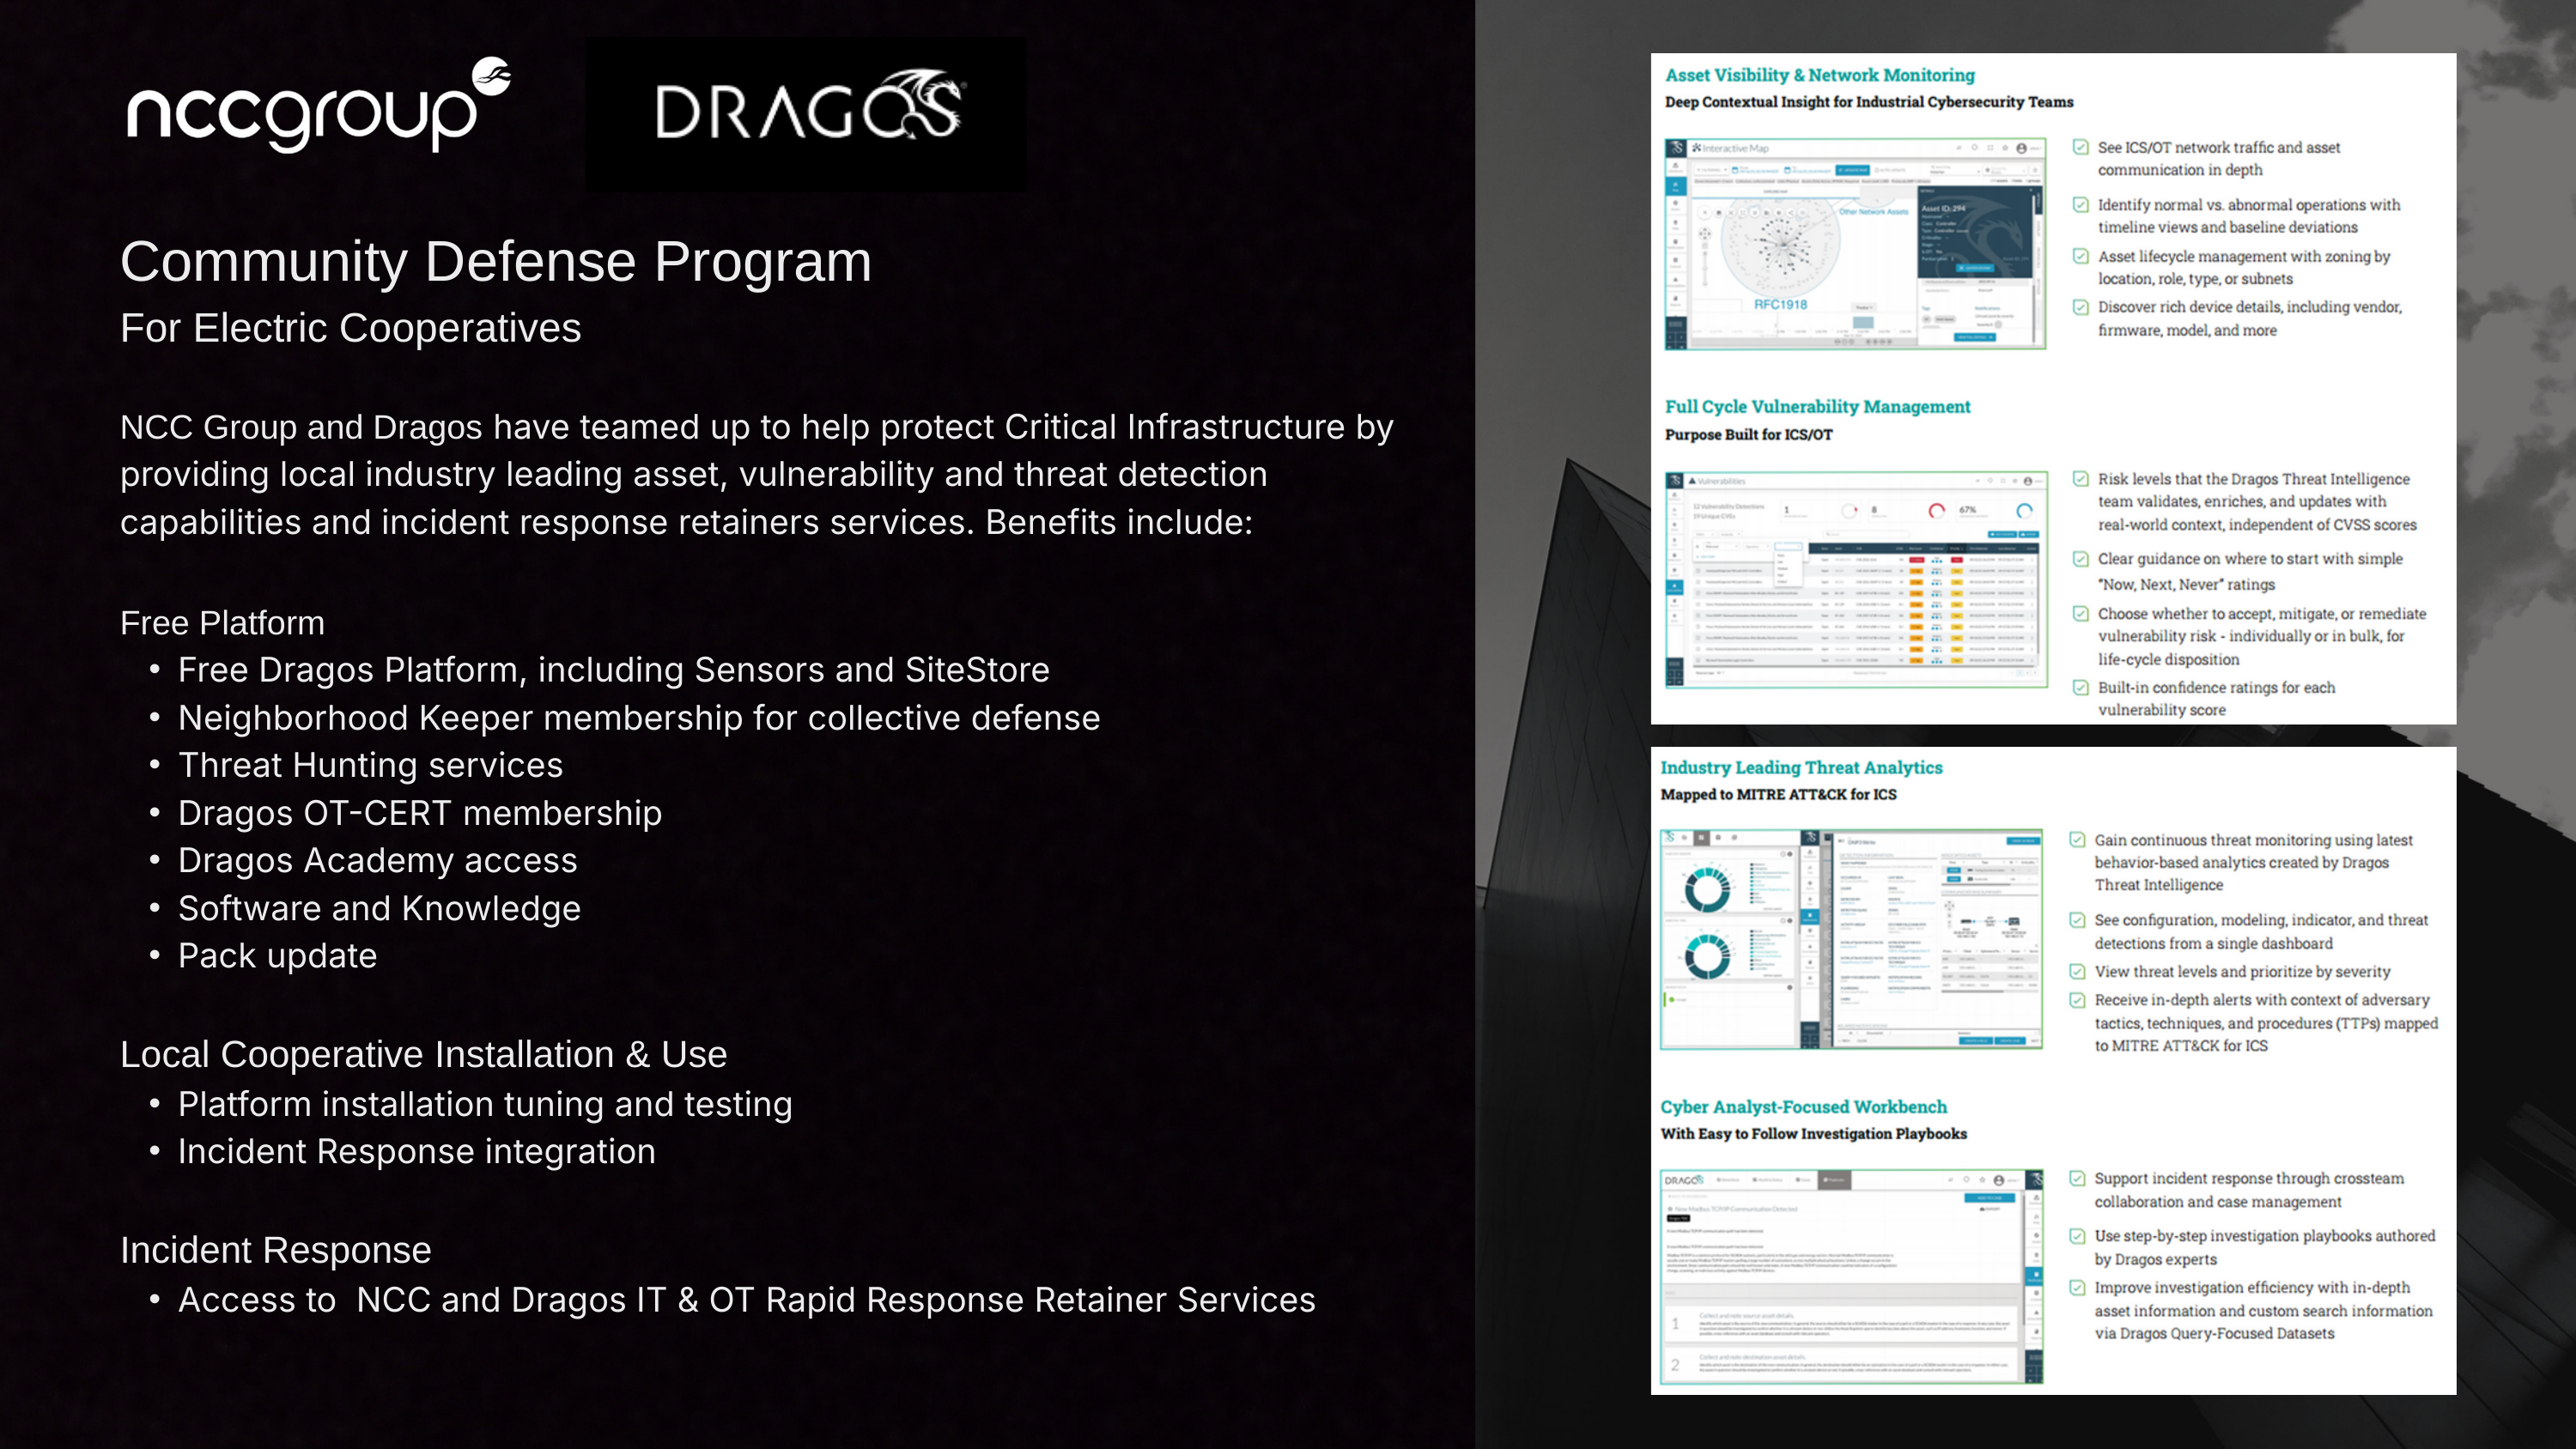

Community Defense Program
For Electric Cooperatives

NCC Group and Dragos have teamed up to help protect Critical Infrastructure by providing local industry leading asset, vulnerability and threat detection capabilities and incident response retainers services. Benefits include:

Free Platform
Free Dragos Platform, including Sensors and SiteStore
Neighborhood Keeper membership for collective defense
Threat Hunting services
Dragos OT-CERT membership
Dragos Academy access
Software and Knowledge
Pack update

Local Cooperative Installation & Use
Platform installation tuning and testing
Incident Response integration

Incident Response
Access to  NCC and Dragos IT & OT Rapid Response Retainer Services